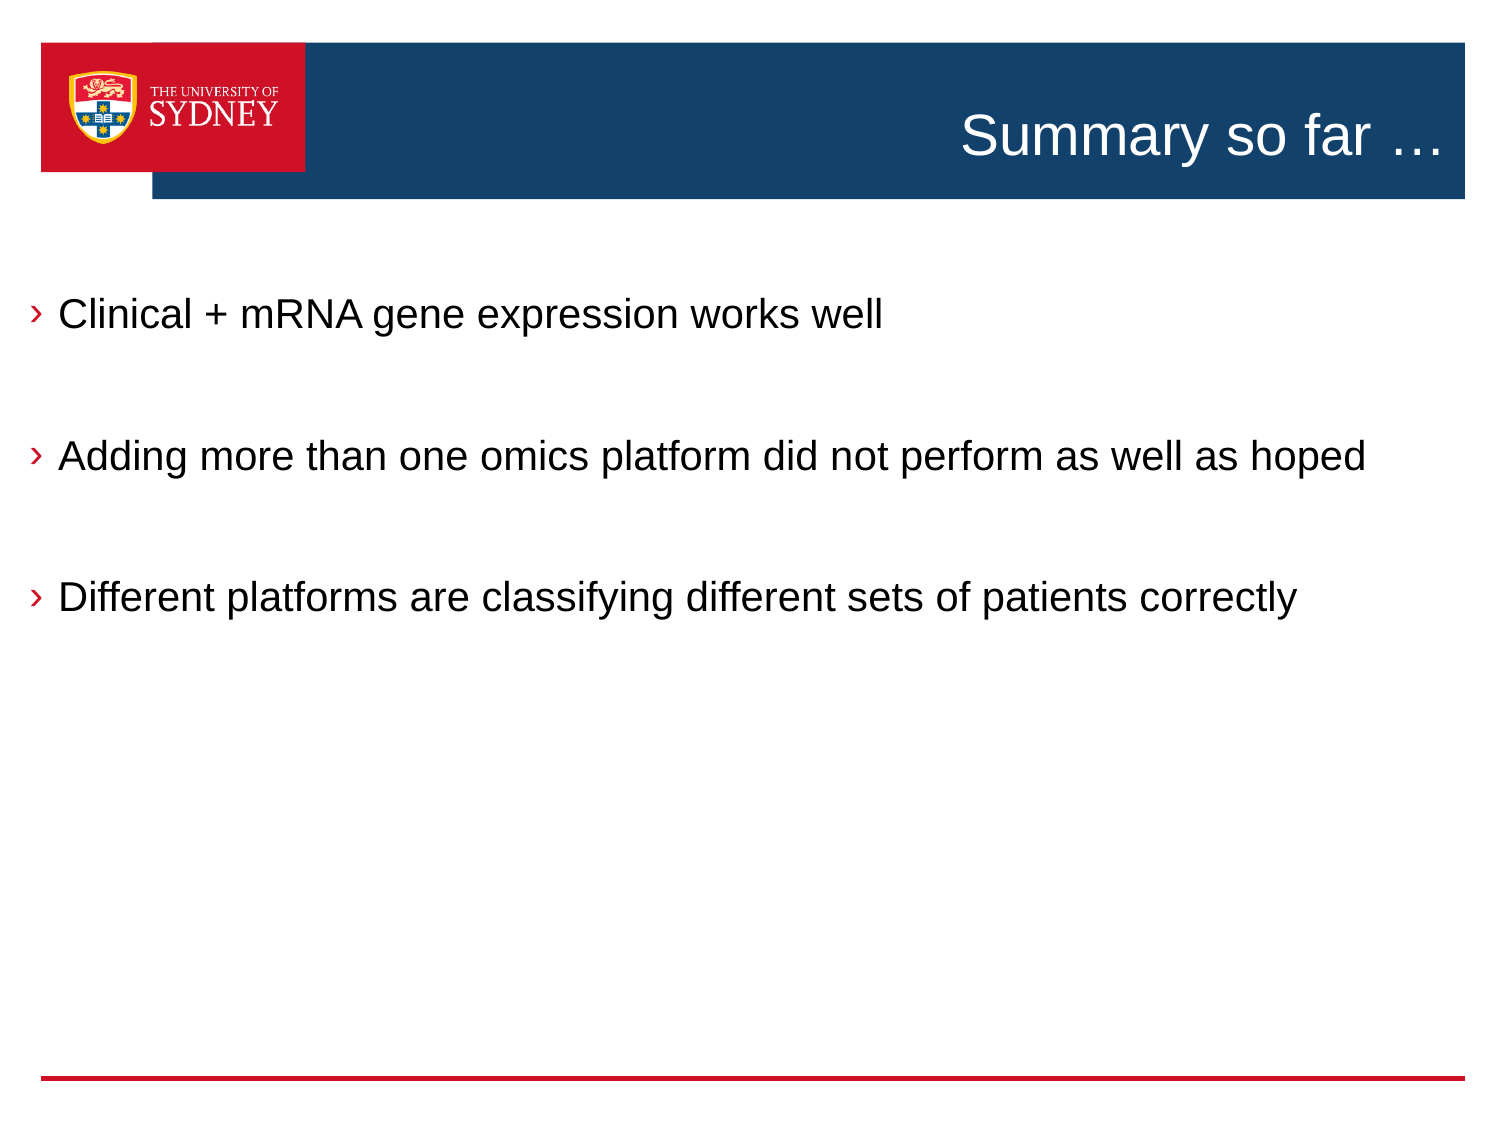

# Summary so far …
Clinical + mRNA gene expression works well

Adding more than one omics platform did not perform as well as hoped

Different platforms are classifying different sets of patients correctly